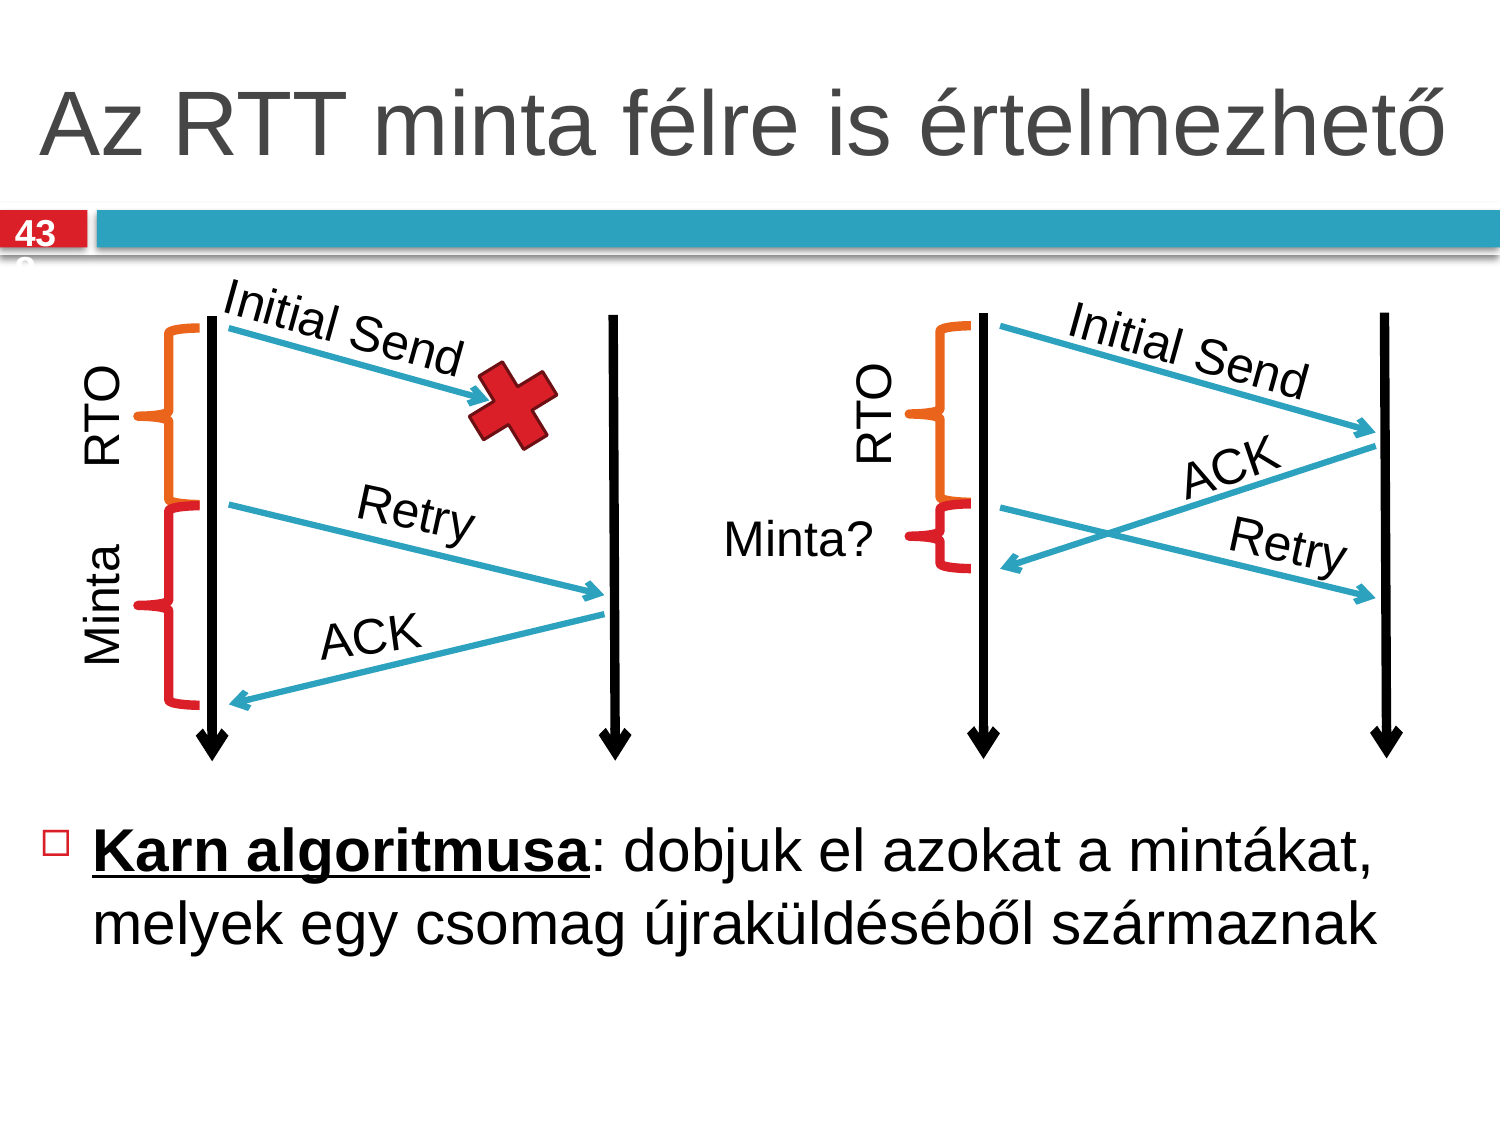

# Az RTT minta félre is értelmezhető
438
Initial Send
Initial Send

RTO

RTO

ACK
Retry

Minta
Minta?

Retry
ACK
Karn algoritmusa: dobjuk el azokat a mintákat, melyek egy csomag újraküldéséből származnak